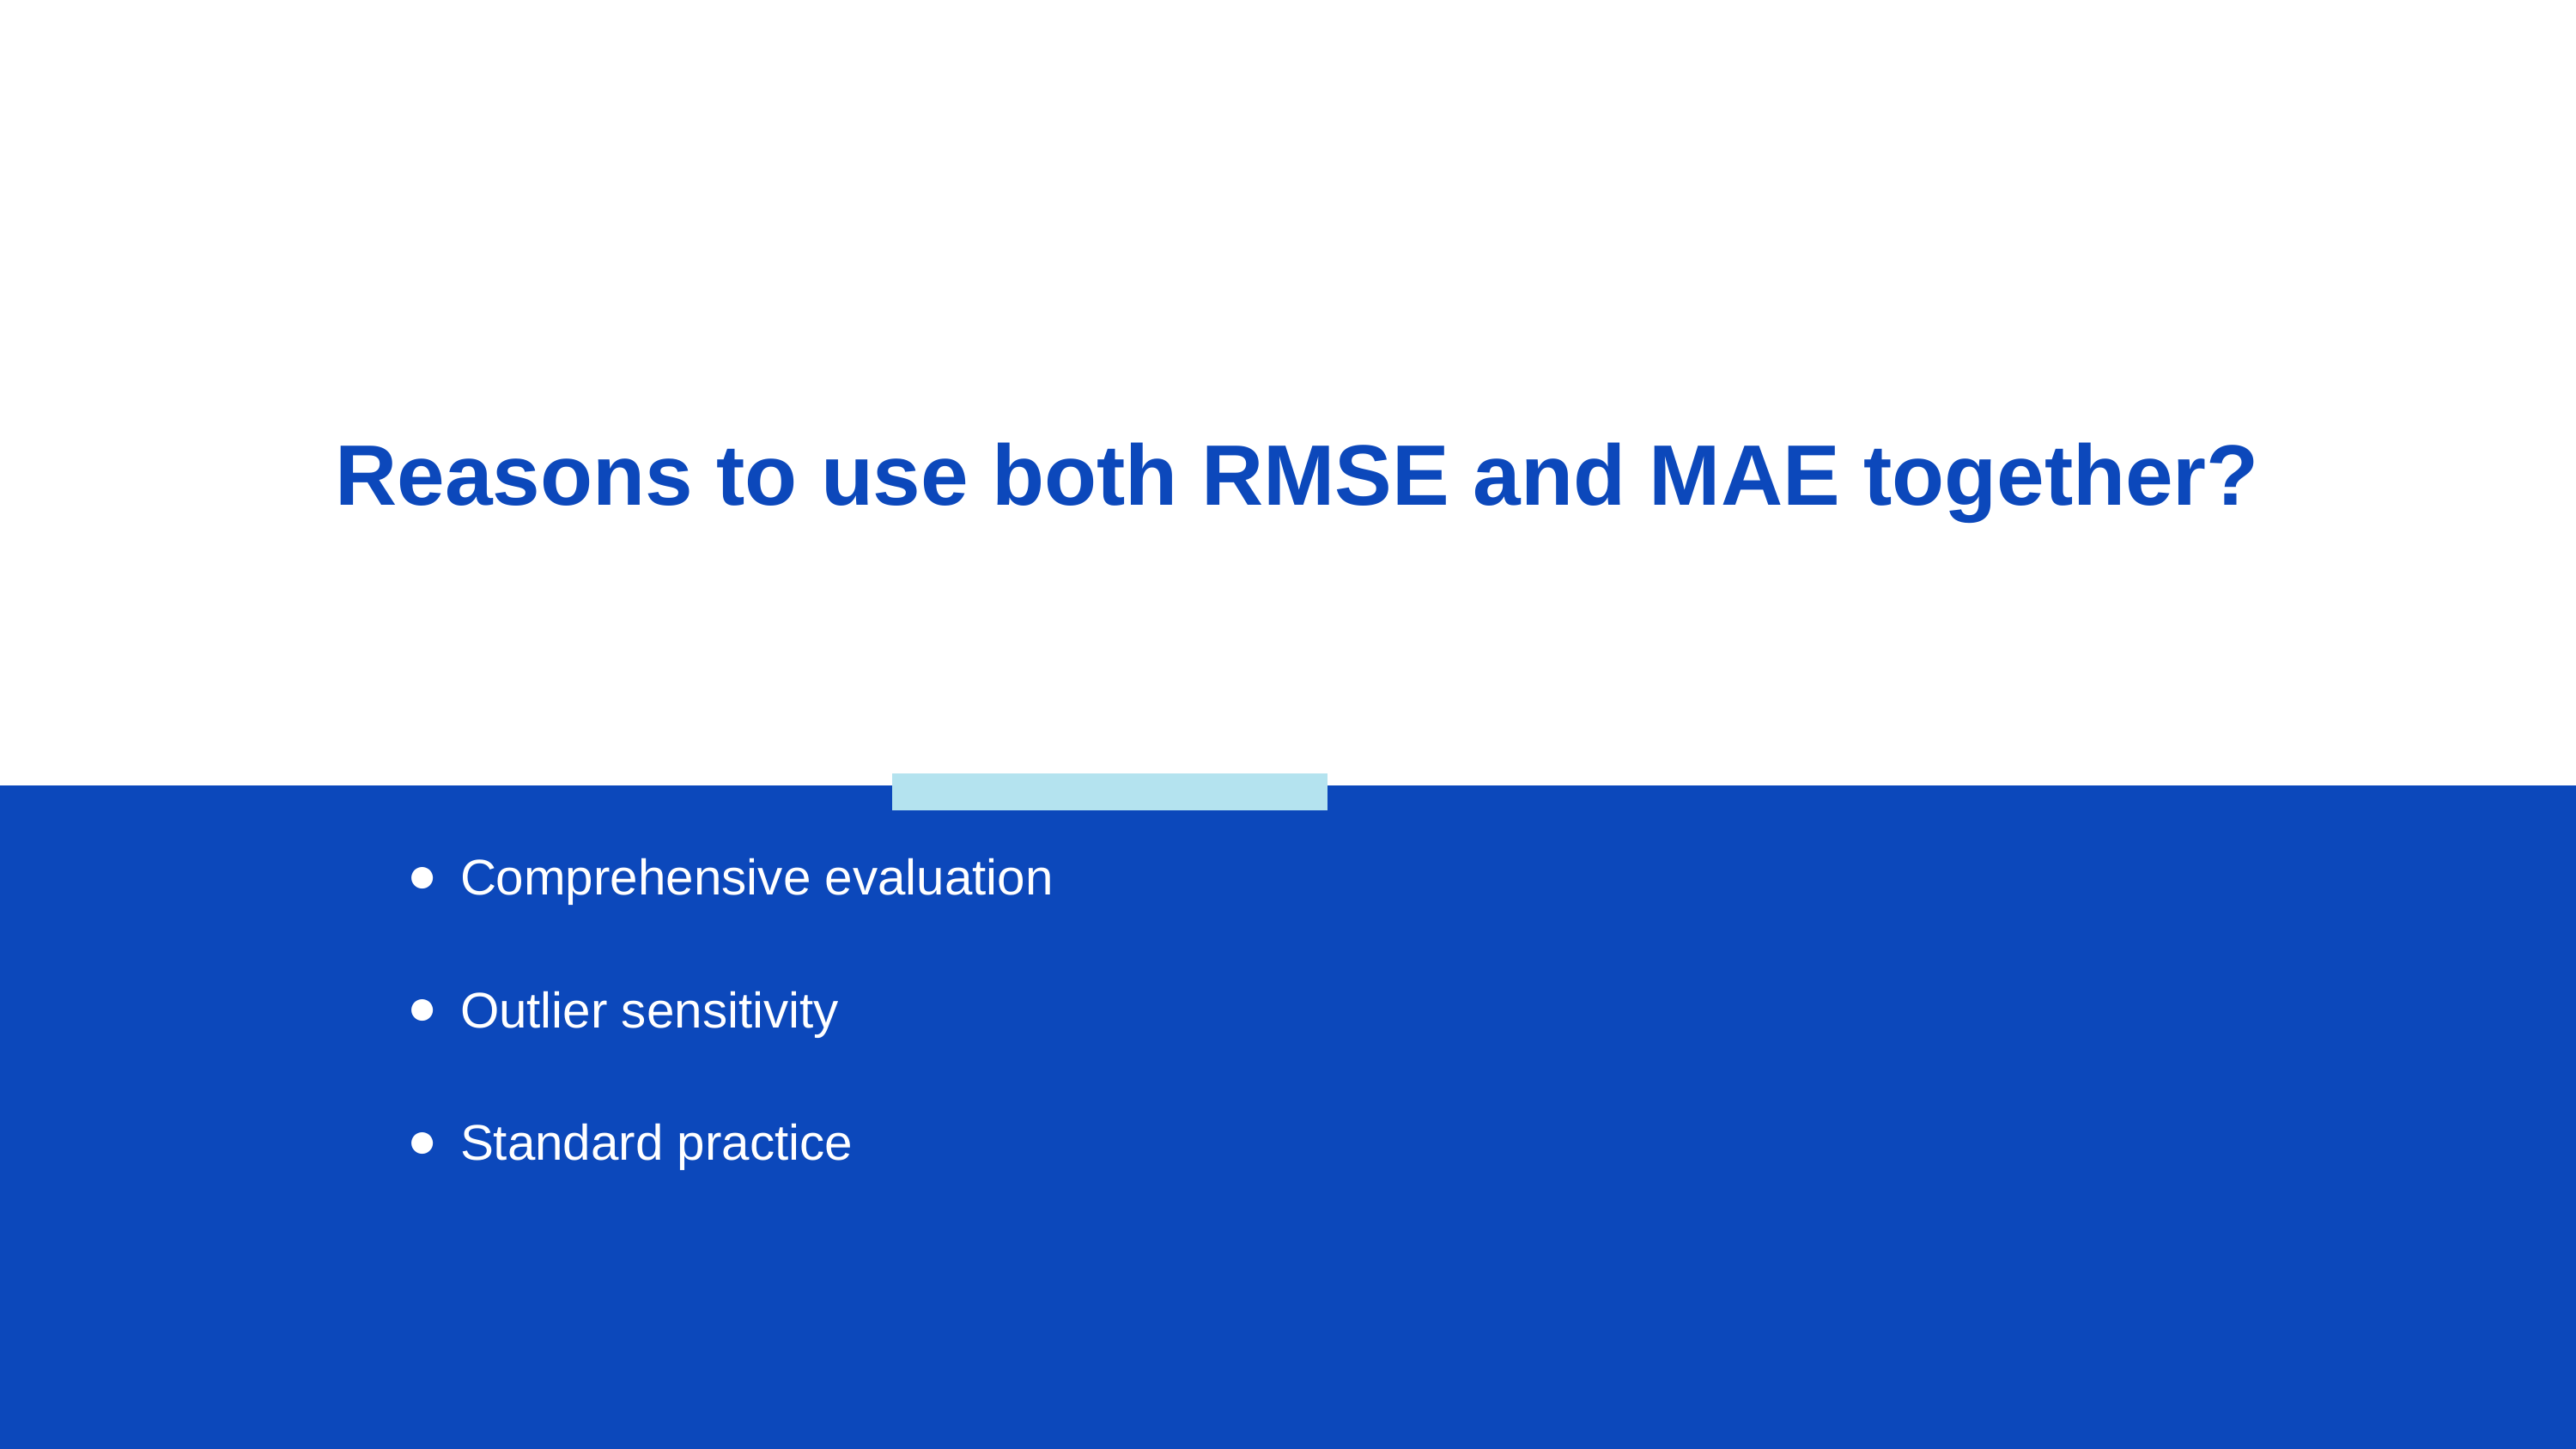

# Reasons to use both RMSE and MAE together?
Comprehensive evaluation

Outlier sensitivity

Standard practice